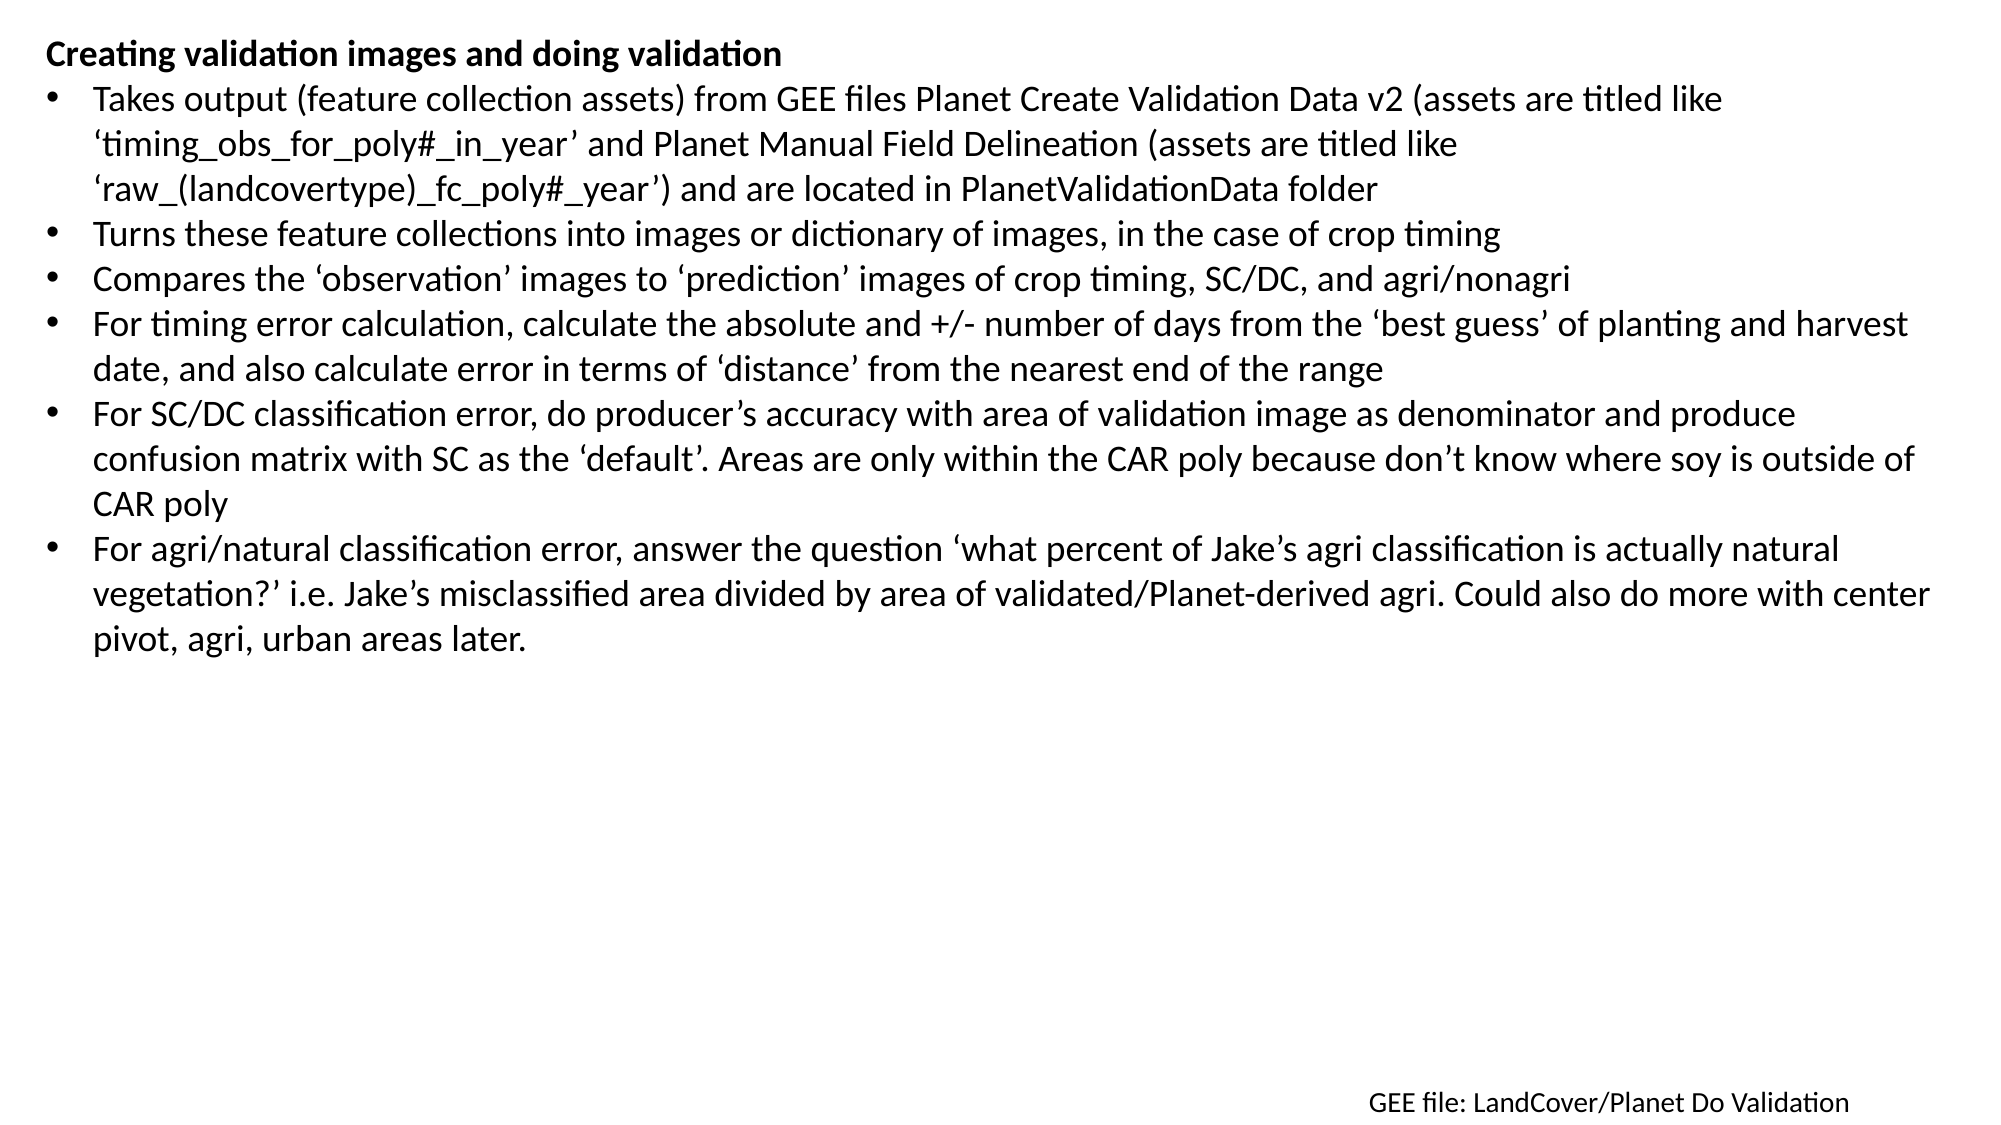

Creating validation images and doing validation
Takes output (feature collection assets) from GEE files Planet Create Validation Data v2 (assets are titled like ‘timing_obs_for_poly#_in_year’ and Planet Manual Field Delineation (assets are titled like ‘raw_(landcovertype)_fc_poly#_year’) and are located in PlanetValidationData folder
Turns these feature collections into images or dictionary of images, in the case of crop timing
Compares the ‘observation’ images to ‘prediction’ images of crop timing, SC/DC, and agri/nonagri
For timing error calculation, calculate the absolute and +/- number of days from the ‘best guess’ of planting and harvest date, and also calculate error in terms of ‘distance’ from the nearest end of the range
For SC/DC classification error, do producer’s accuracy with area of validation image as denominator and produce confusion matrix with SC as the ‘default’. Areas are only within the CAR poly because don’t know where soy is outside of CAR poly
For agri/natural classification error, answer the question ‘what percent of Jake’s agri classification is actually natural vegetation?’ i.e. Jake’s misclassified area divided by area of validated/Planet-derived agri. Could also do more with center pivot, agri, urban areas later.
GEE file: LandCover/Planet Do Validation